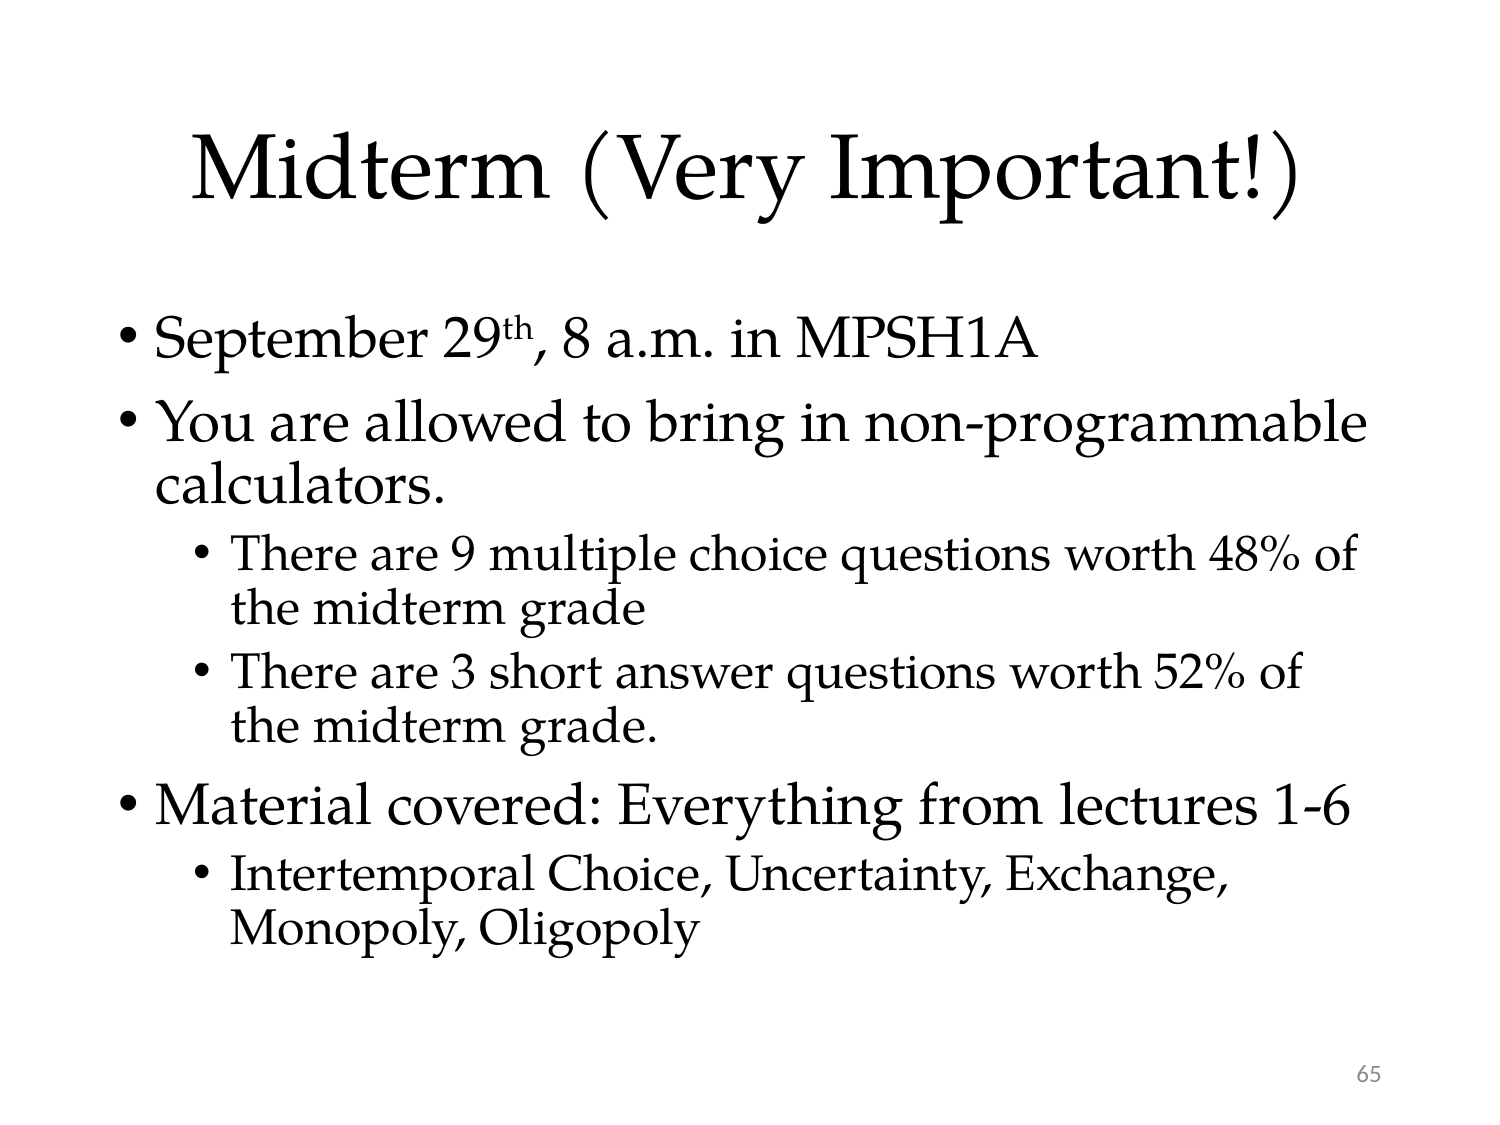

# Midterm (Very Important!)
September 29th, 8 a.m. in MPSH1A
You are allowed to bring in non-programmable calculators.
There are 9 multiple choice questions worth 48% of the midterm grade
There are 3 short answer questions worth 52% of the midterm grade.
Material covered: Everything from lectures 1-6
Intertemporal Choice, Uncertainty, Exchange, Monopoly, Oligopoly

65